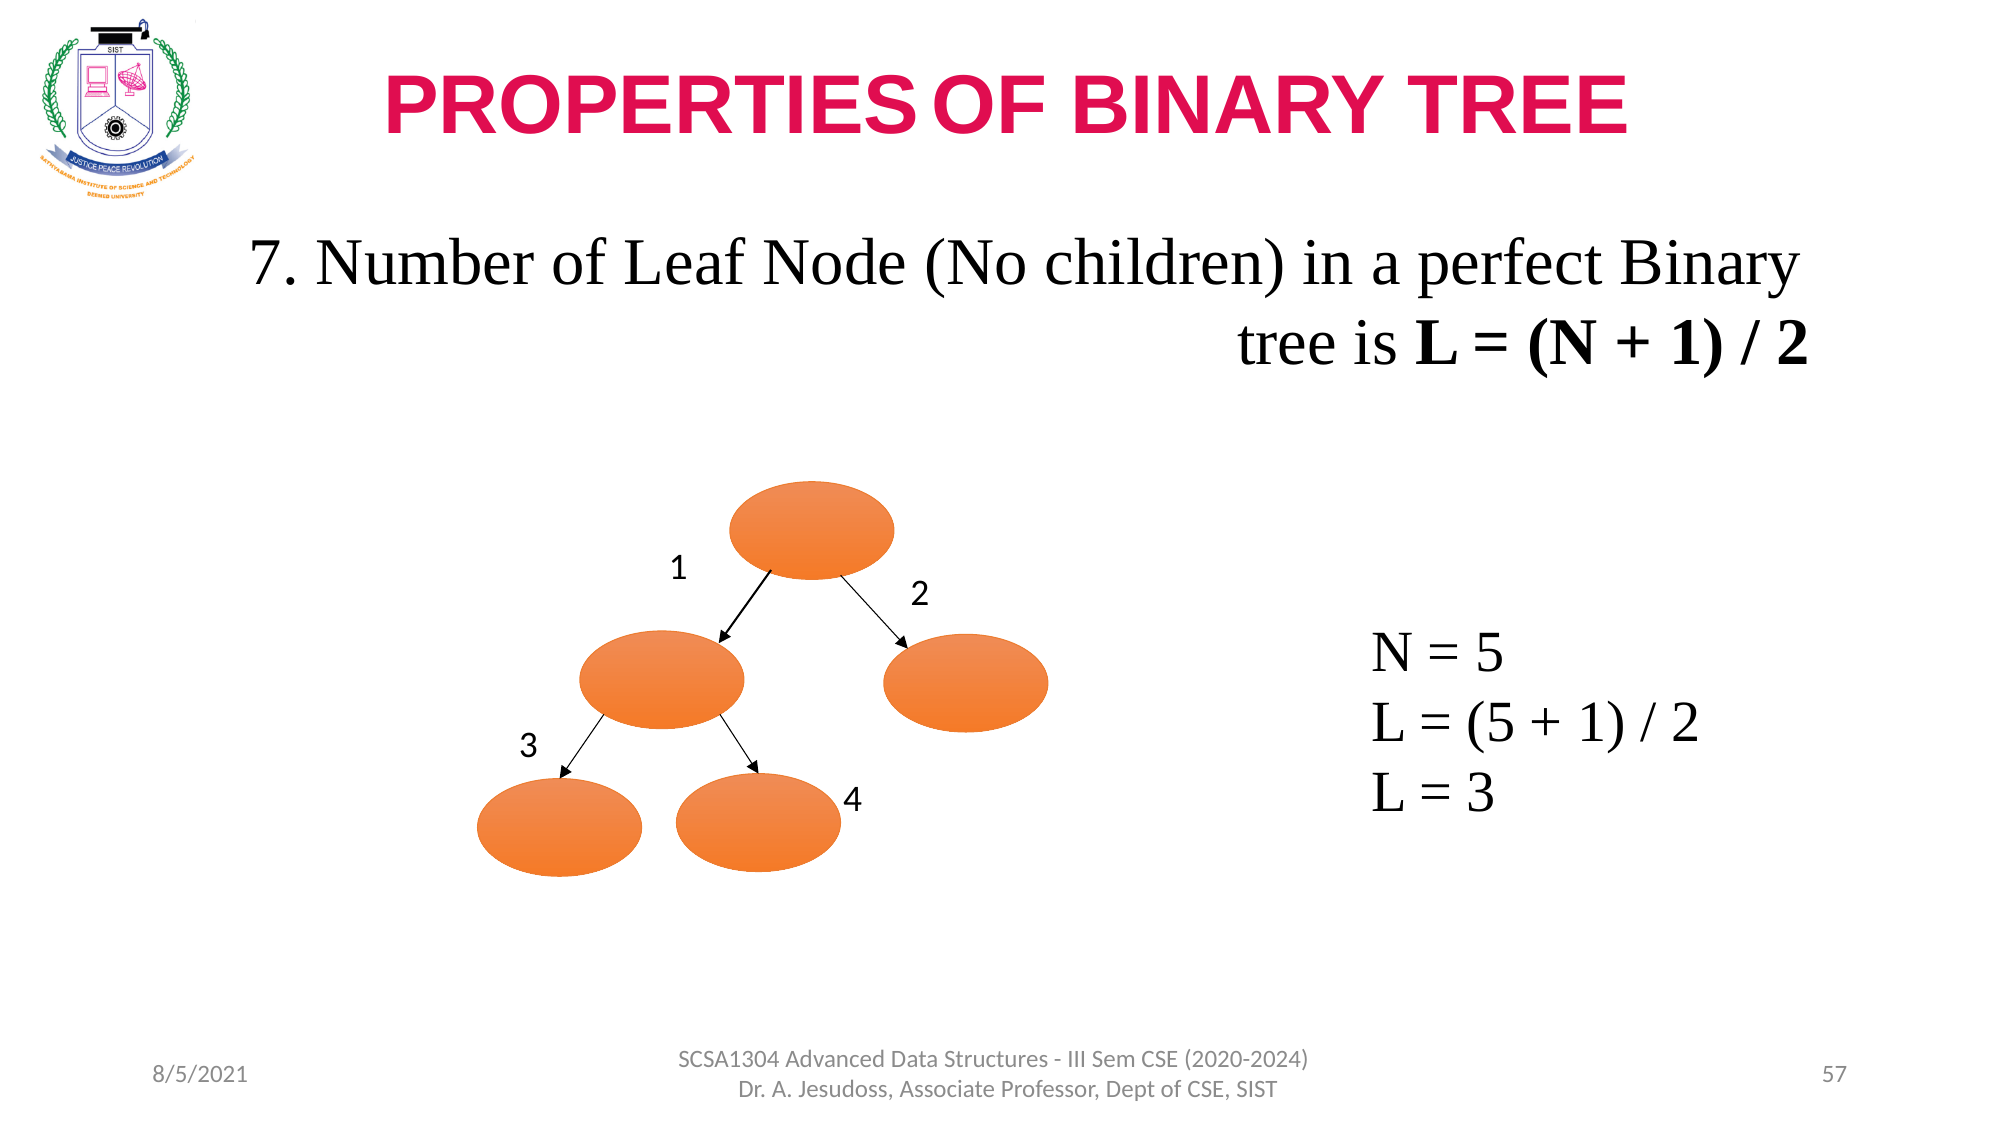

PROPERTIES OF BINARY TREE
7. Number of Leaf Node (No children) in a perfect Binary
                                                           tree is L = (N + 1) / 2

1
2

3
4

N = 5
L = (5 + 1) / 2
L = 3
8/5/2021
SCSA1304 Advanced Data Structures - III Sem CSE (2020-2024)      Dr. A. Jesudoss, Associate Professor, Dept of CSE, SIST
57